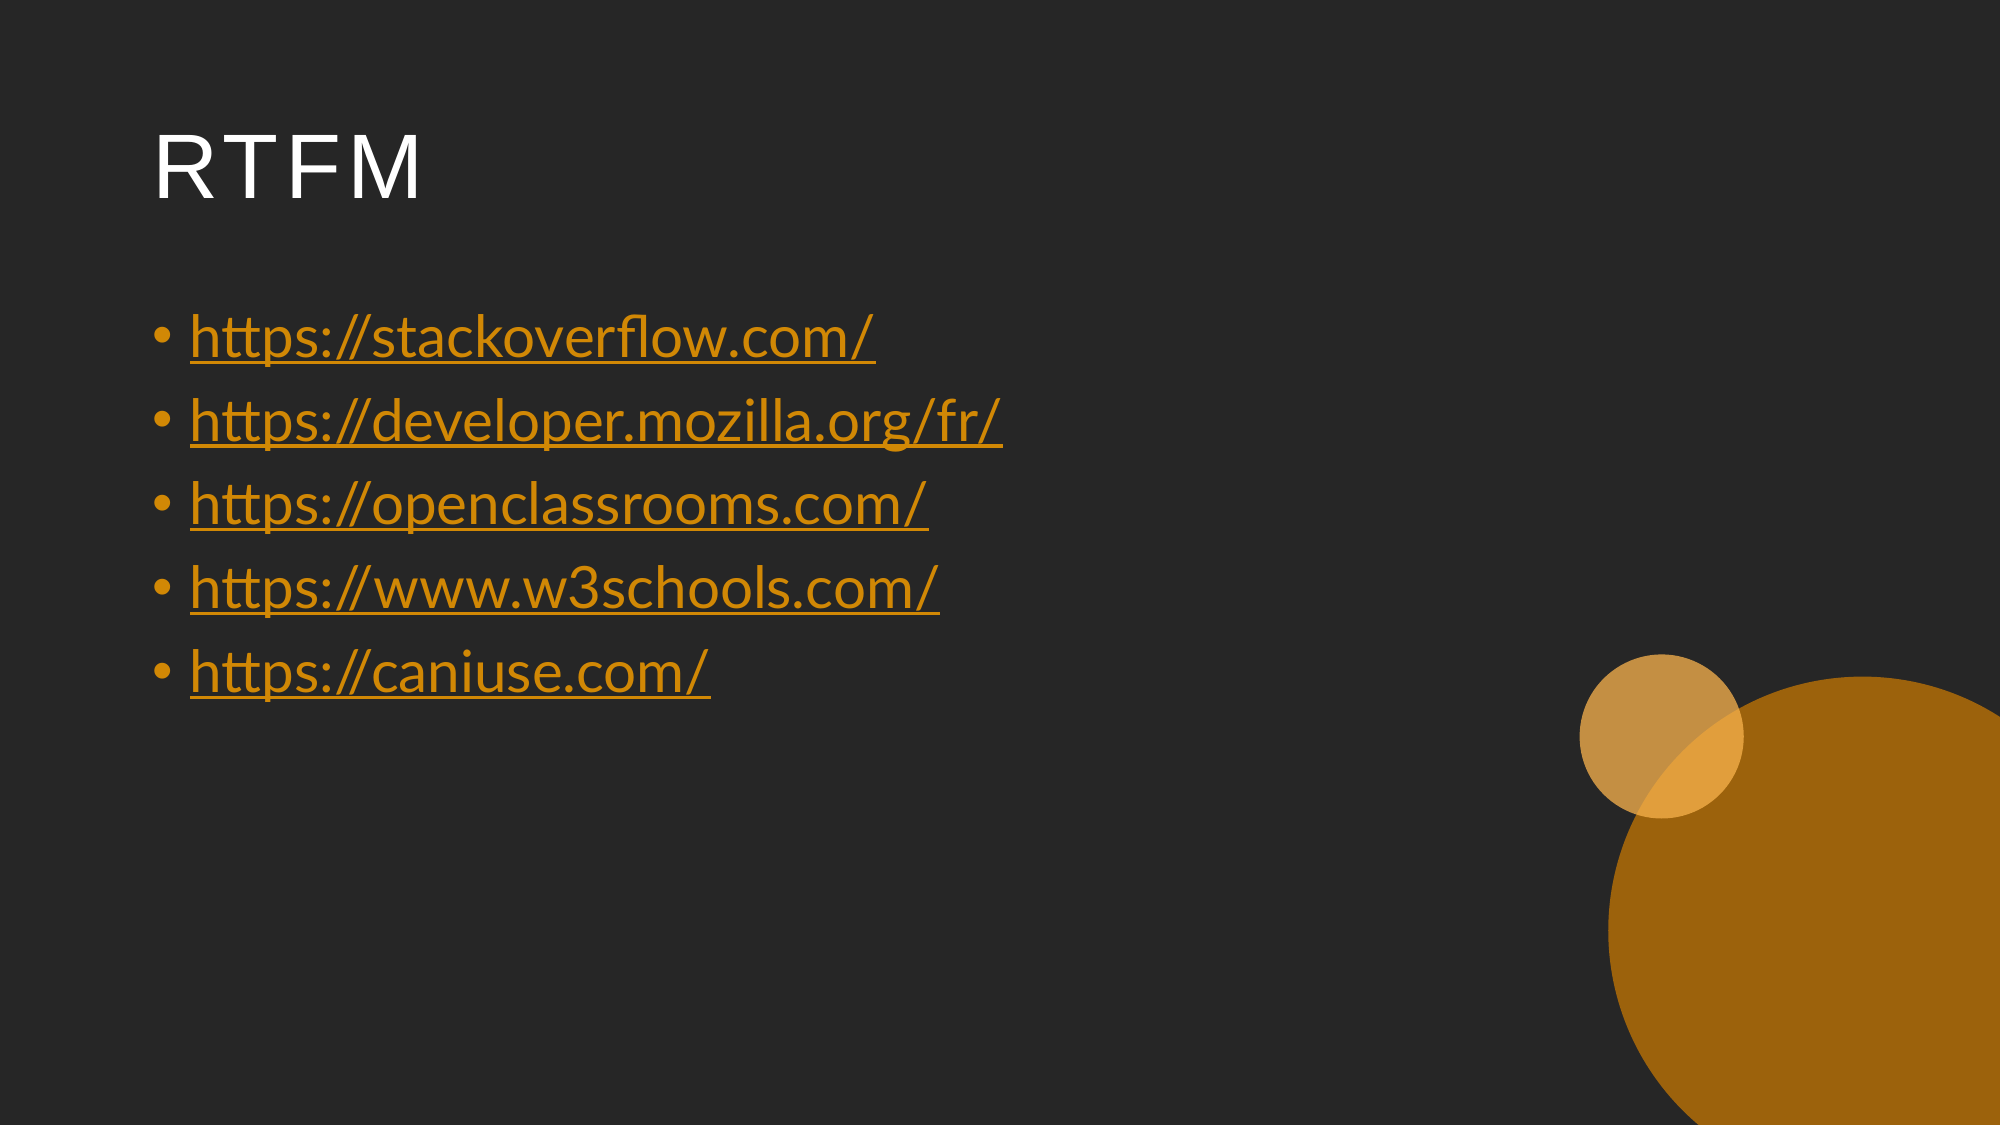

# RTFM
https://stackoverflow.com/
https://developer.mozilla.org/fr/
https://openclassrooms.com/
https://www.w3schools.com/
https://caniuse.com/

11